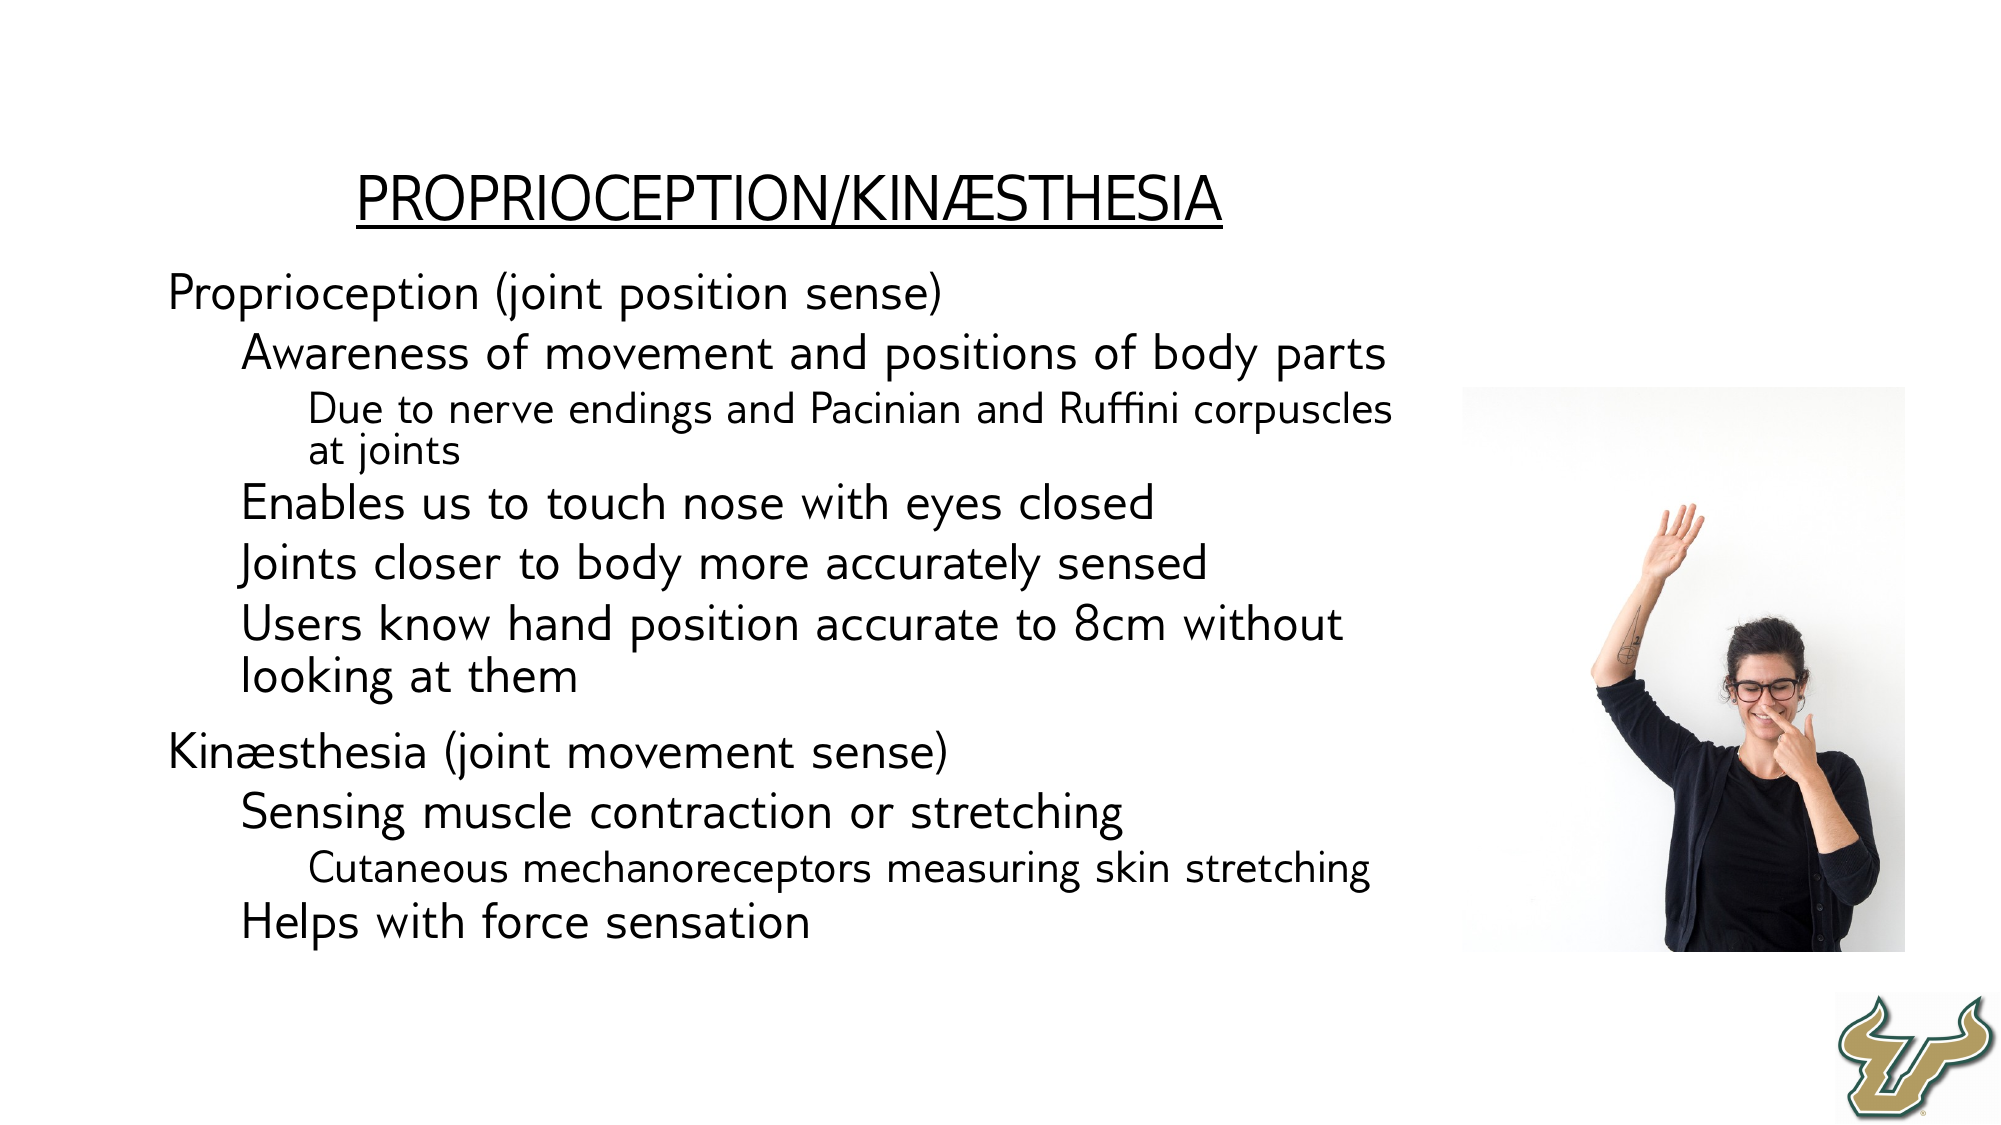

Proprioception/Kinaesthesia
Proprioception (joint position sense)
Awareness of movement and positions of body parts
Due to nerve endings and Pacinian and Ruffini corpuscles at joints
Enables us to touch nose with eyes closed
Joints closer to body more accurately sensed
Users know hand position accurate to 8cm without looking at them
Kinaesthesia (joint movement sense)
Sensing muscle contraction or stretching
Cutaneous mechanoreceptors measuring skin stretching
Helps with force sensation